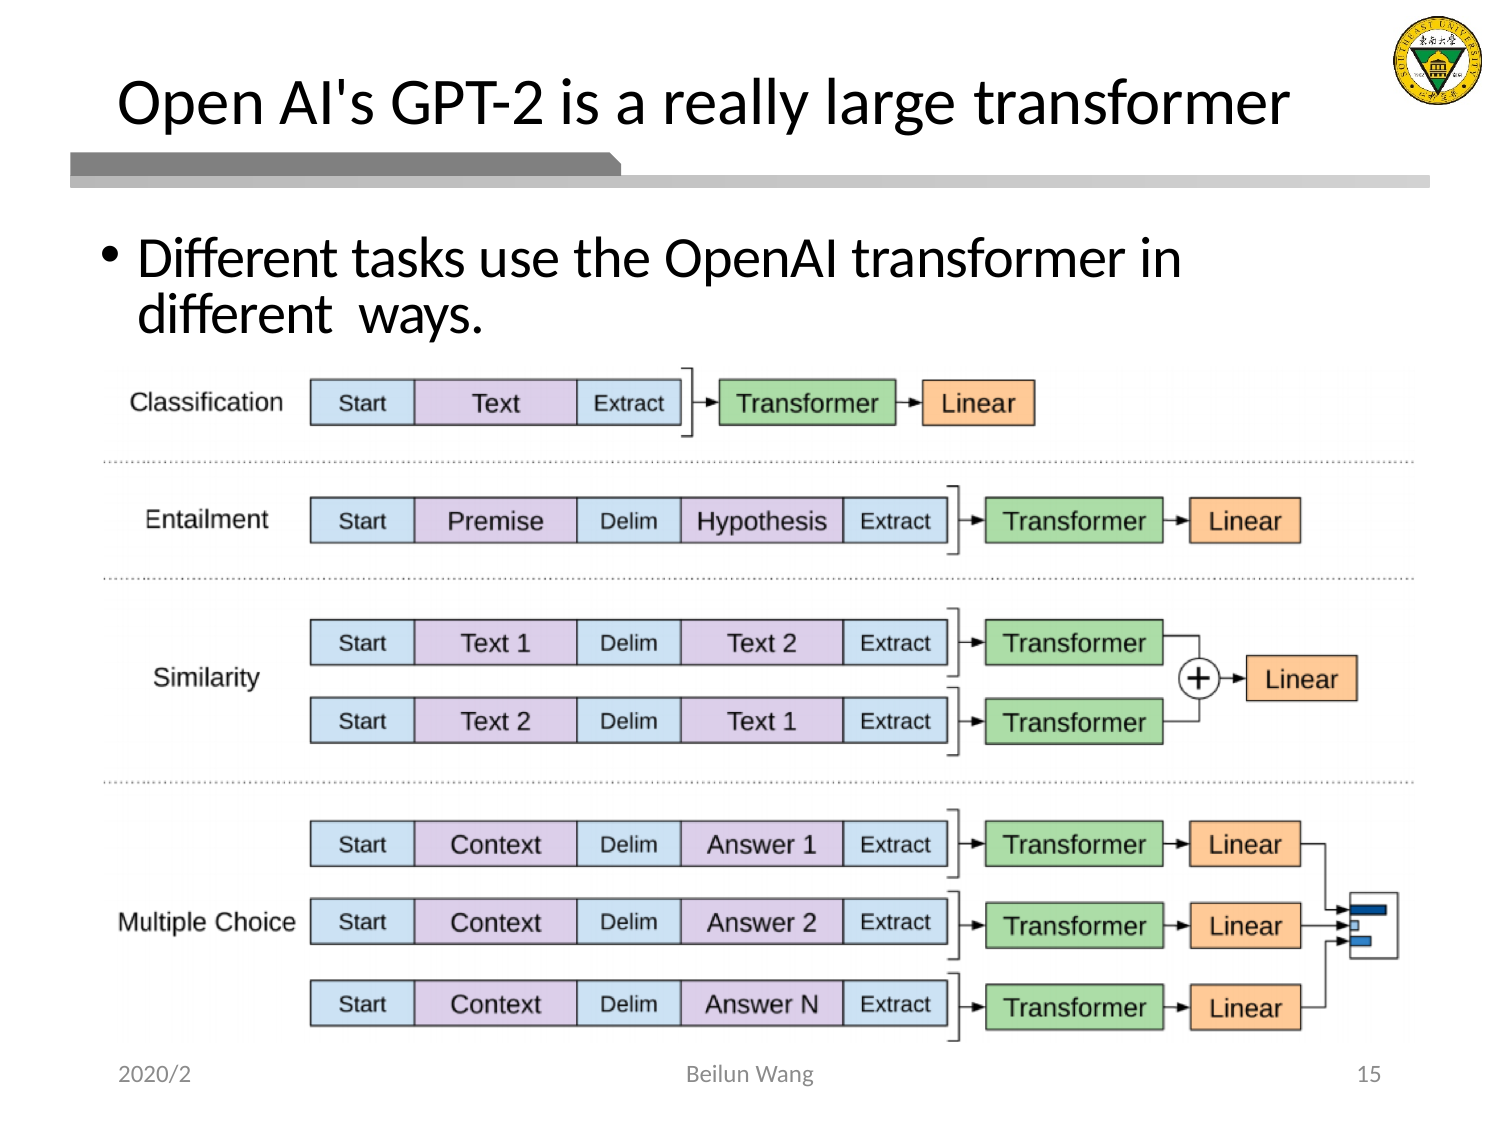

# Open AI's GPT-2 is a really large transformer
Different tasks use the OpenAI transformer in different  ways.

2020/2
Beilun Wang
15